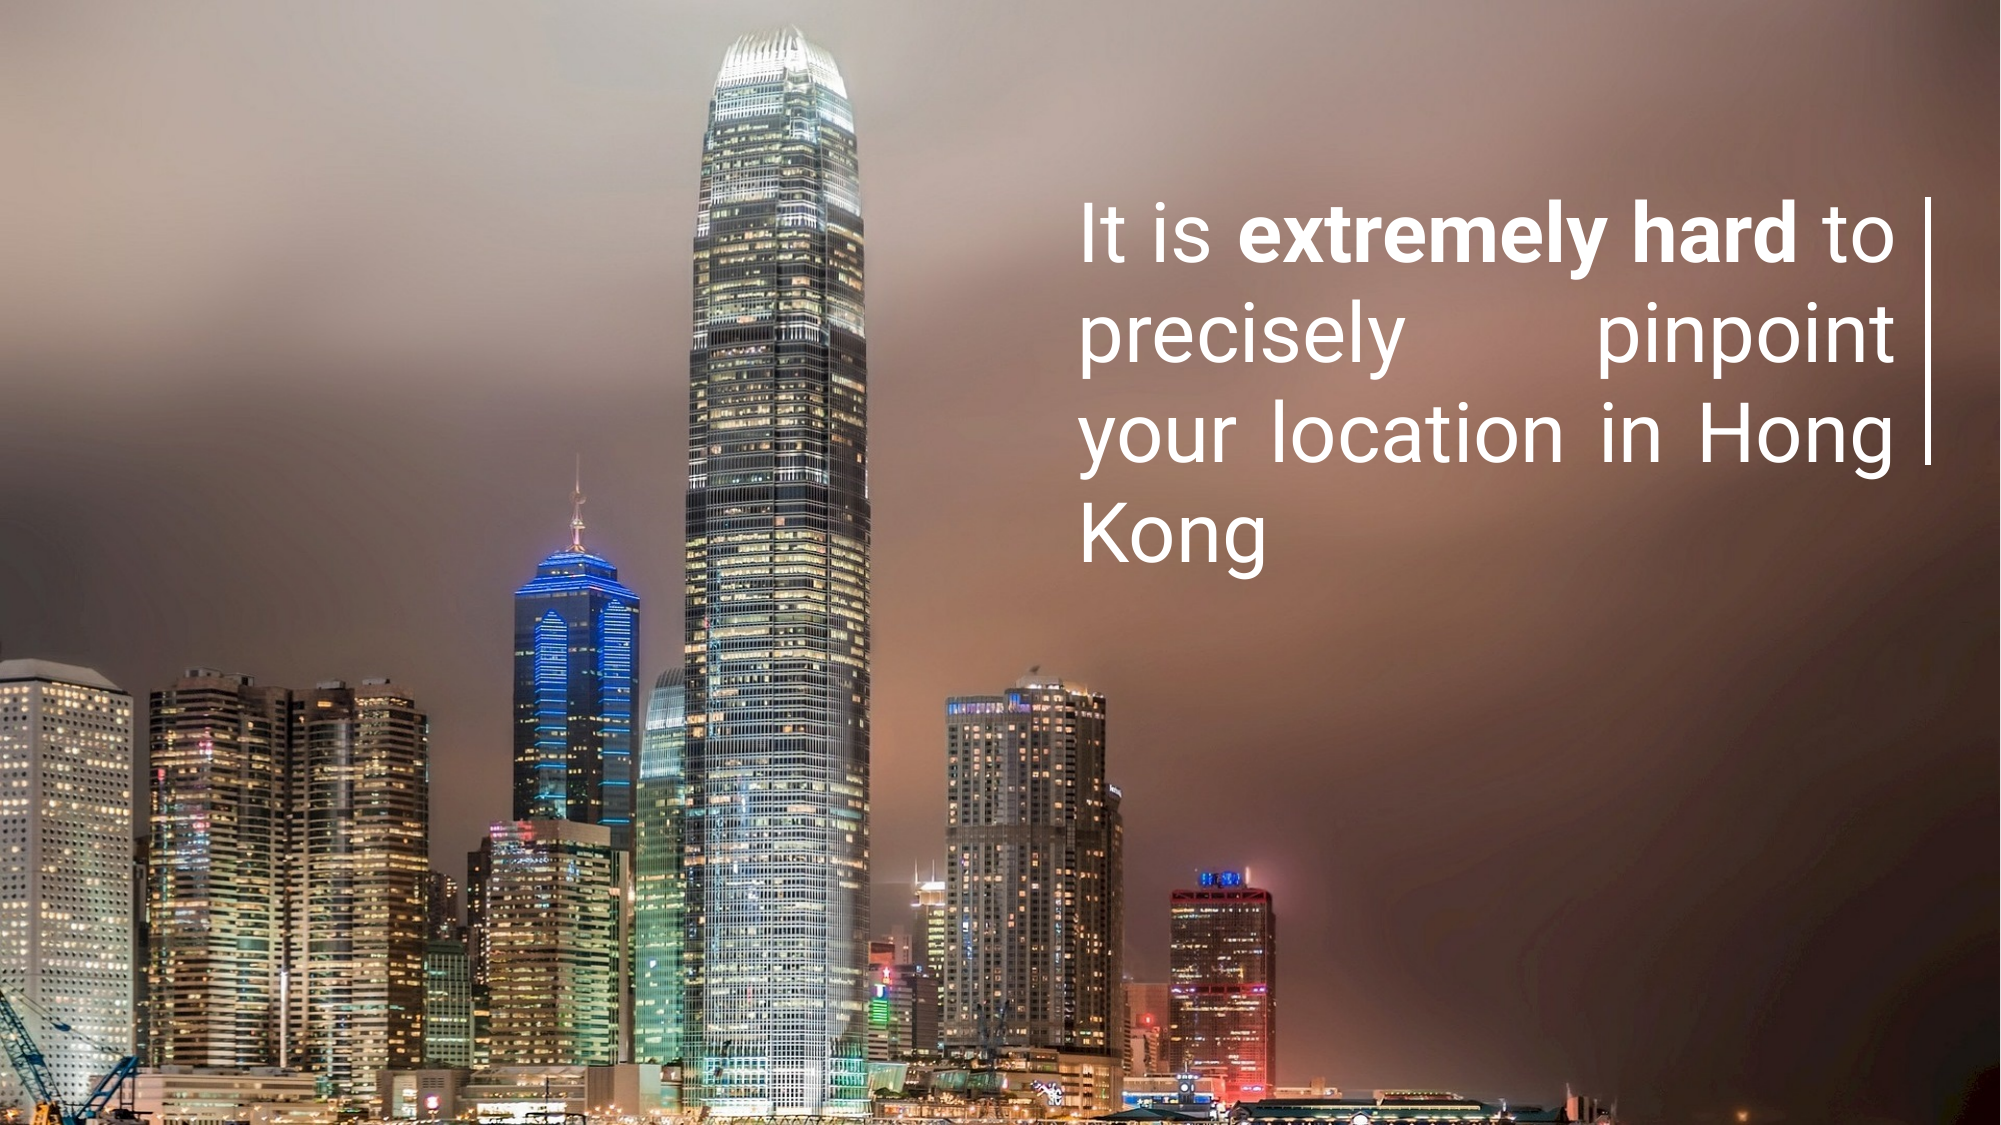

It is extremely hard to precisely pinpoint your location in Hong Kong